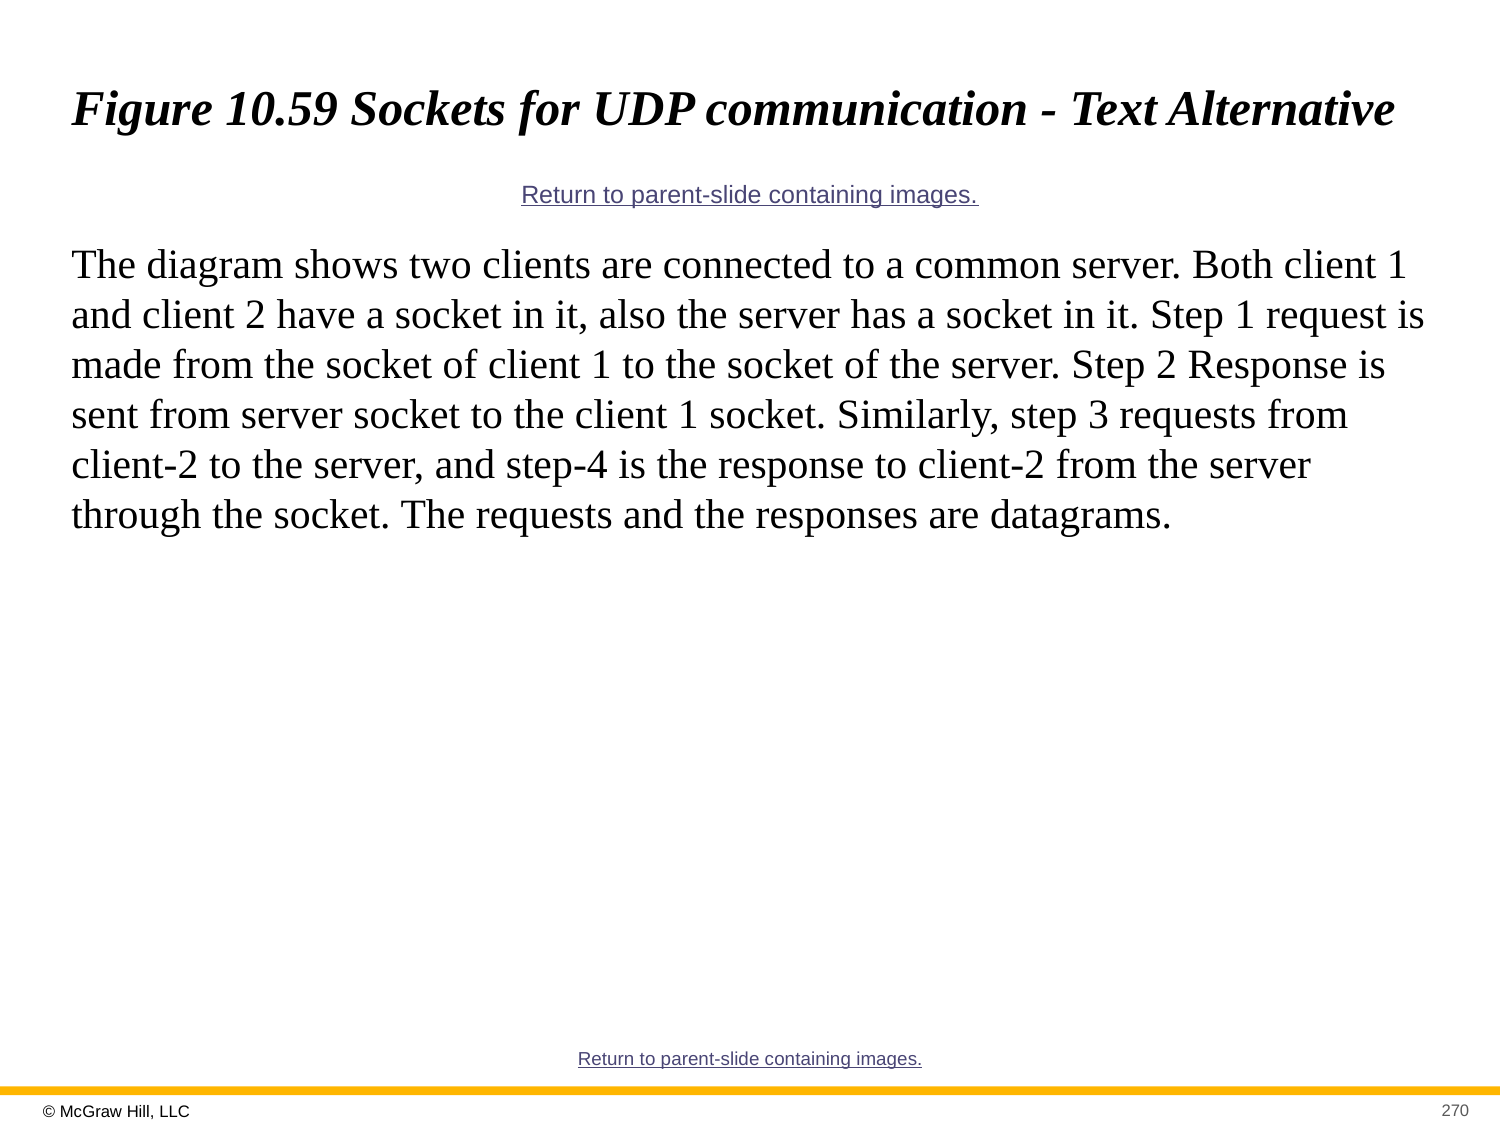

# Figure 10.59 Sockets for UDP communication - Text Alternative
Return to parent-slide containing images.
The diagram shows two clients are connected to a common server. Both client 1 and client 2 have a socket in it, also the server has a socket in it. Step 1 request is made from the socket of client 1 to the socket of the server. Step 2 Response is sent from server socket to the client 1 socket. Similarly, step 3 requests from client-2 to the server, and step-4 is the response to client-2 from the server through the socket. The requests and the responses are datagrams.
Return to parent-slide containing images.
270